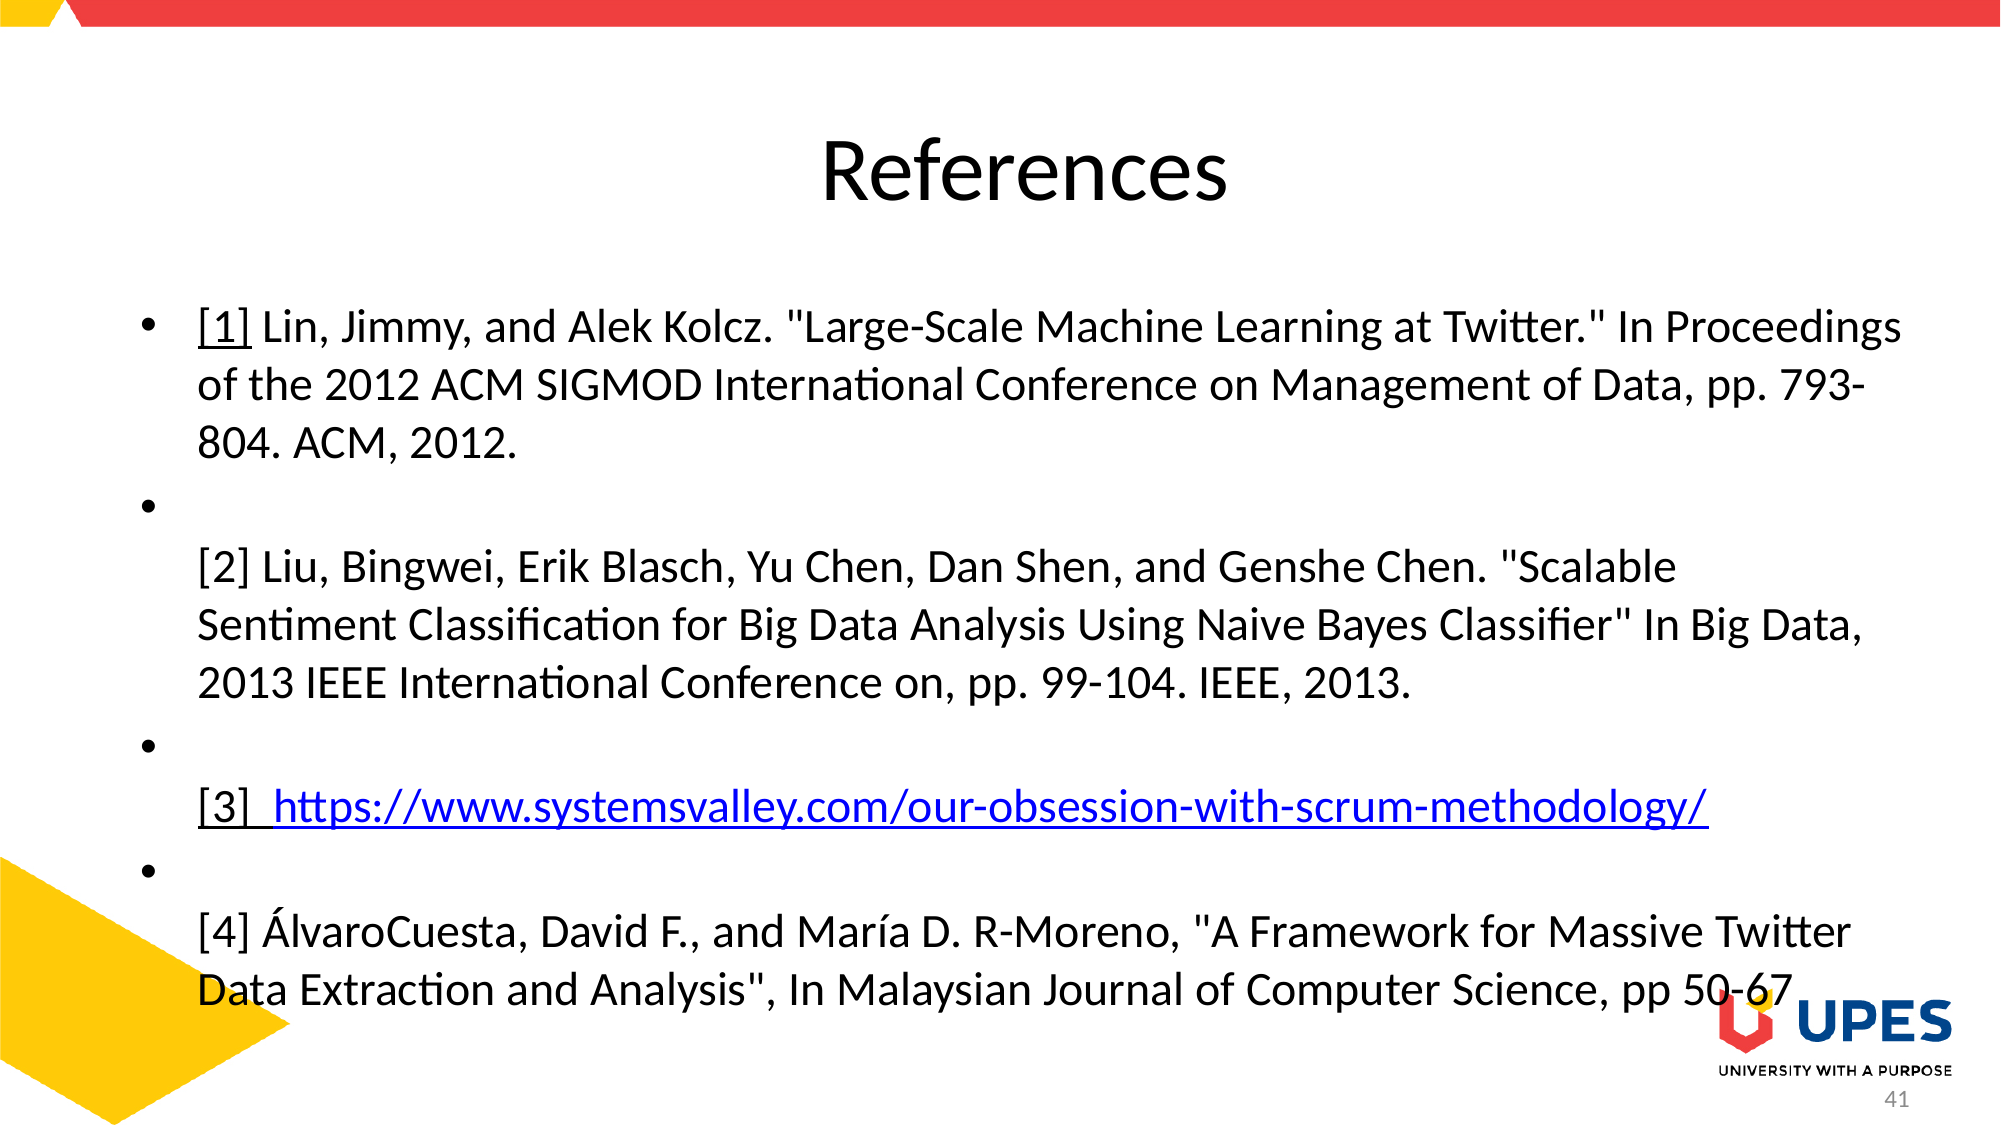

# References
[1] Lin, Jimmy, and Alek Kolcz. "Large-Scale Machine Learning at Twitter." In Proceedings of the 2012 ACM SIGMOD International Conference on Management of Data, pp. 793-804. ACM, 2012.
[2] Liu, Bingwei, Erik Blasch, Yu Chen, Dan Shen, and Genshe Chen. "Scalable      Sentiment Classification for Big Data Analysis Using Naive Bayes Classifier" In Big Data, 2013 IEEE International Conference on, pp. 99-104. IEEE, 2013.
[3]  https://www.systemsvalley.com/our-obsession-with-scrum-methodology/
[4] ÁlvaroCuesta, David F., and María D. R-Moreno, "A Framework for Massive Twitter Data Extraction and Analysis", In Malaysian Journal of Computer Science, pp 50-67